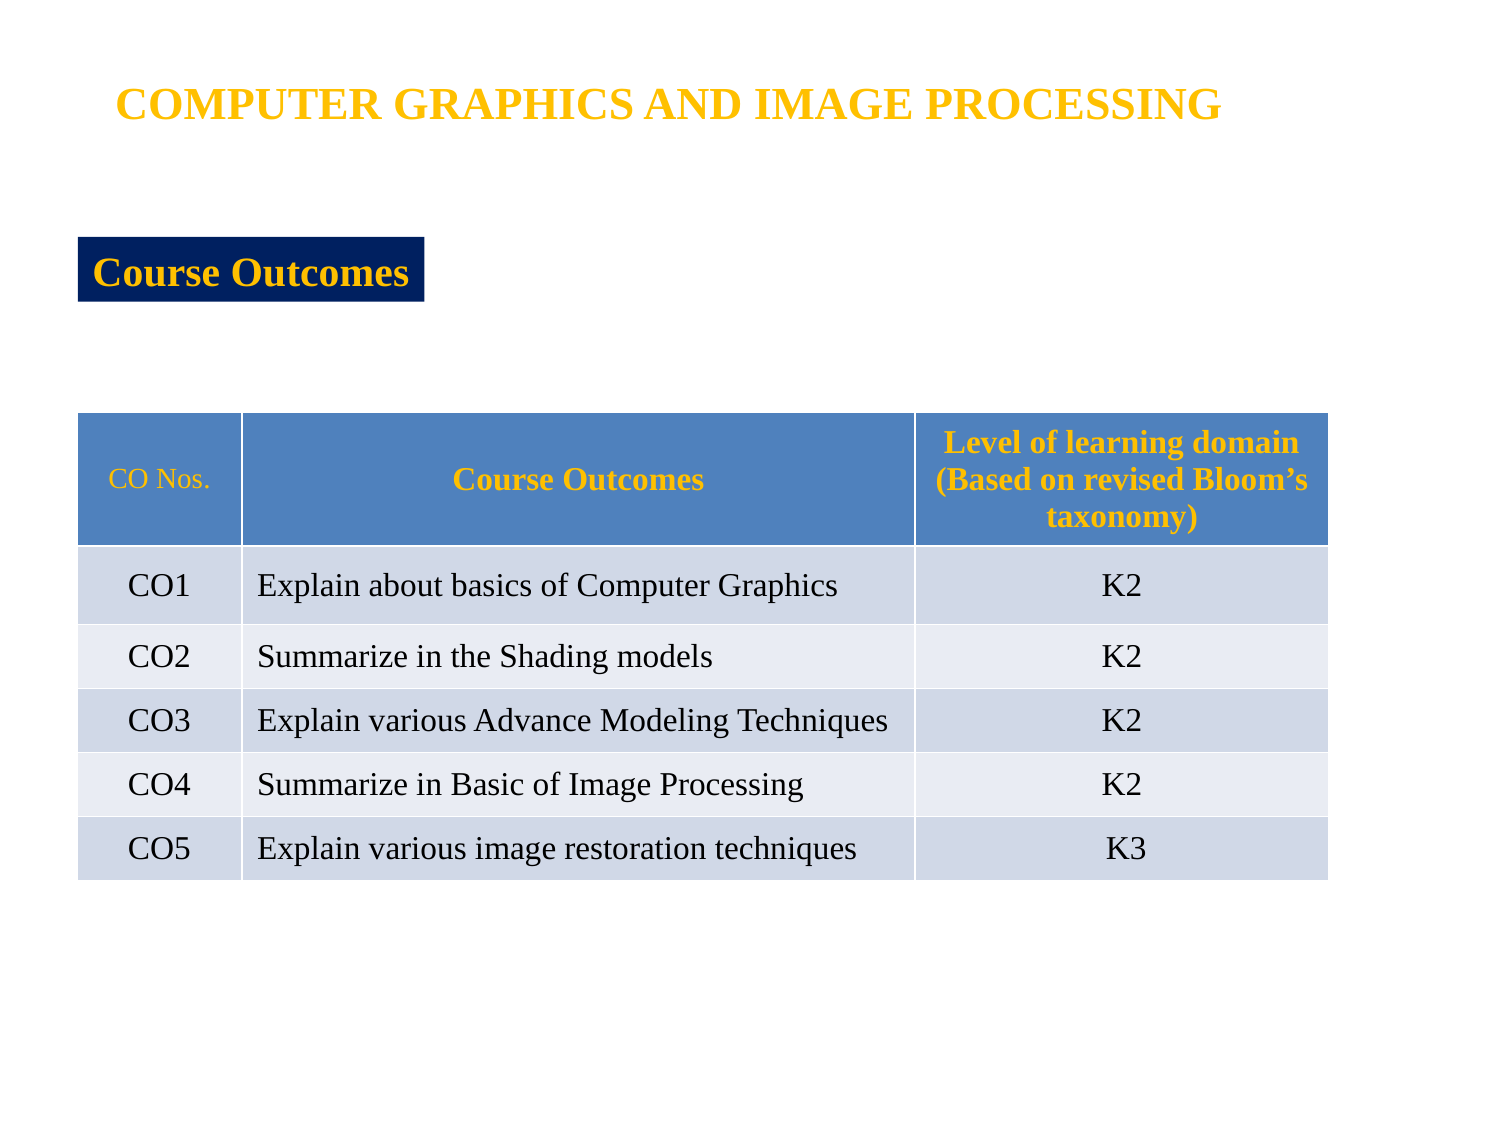

# COMPUTER GRAPHICS AND IMAGE PROCESSING
Course Outcomes
| CO Nos. | Course Outcomes | Level of learning domain (Based on revised Bloom’s taxonomy) |
| --- | --- | --- |
| CO1 | Explain about basics of Computer Graphics | K2 |
| CO2 | Summarize in the Shading models | K2 |
| CO3 | Explain various Advance Modeling Techniques | K2 |
| CO4 | Summarize in Basic of Image Processing | K2 |
| CO5 | Explain various image restoration techniques | K3 |